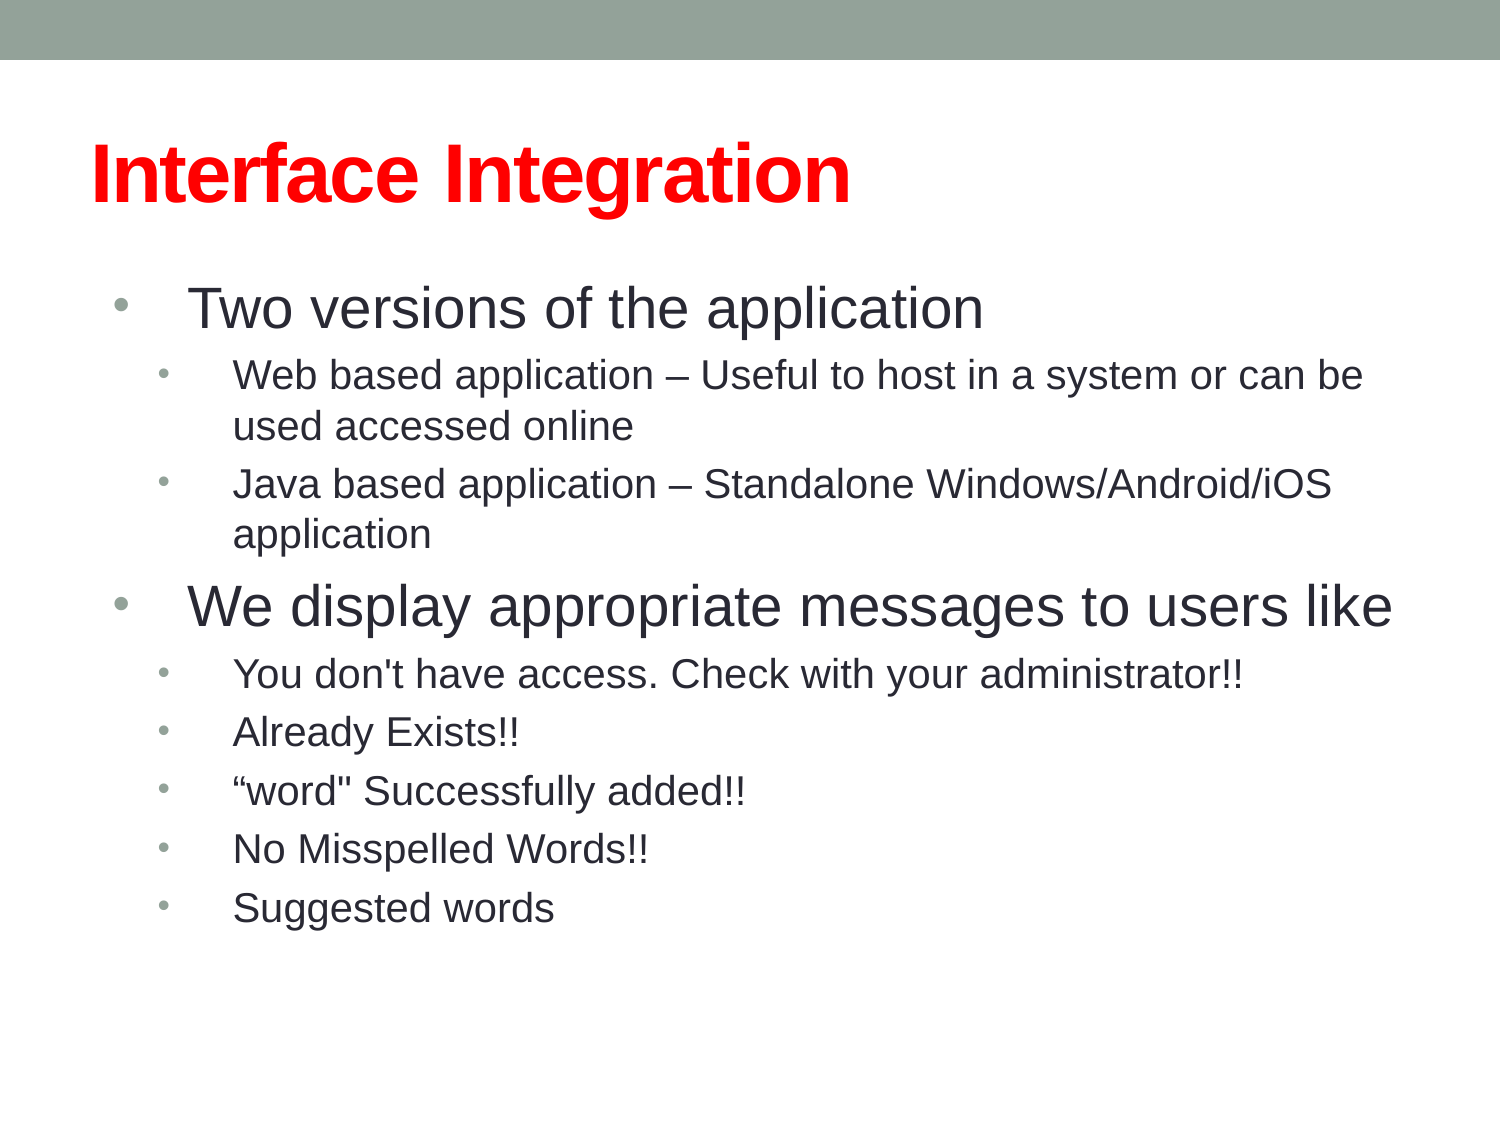

# Interface Integration
Two versions of the application
Web based application – Useful to host in a system or can be used accessed online
Java based application – Standalone Windows/Android/iOS application
We display appropriate messages to users like
You don't have access. Check with your administrator!!
Already Exists!!
“word" Successfully added!!
No Misspelled Words!!
Suggested words